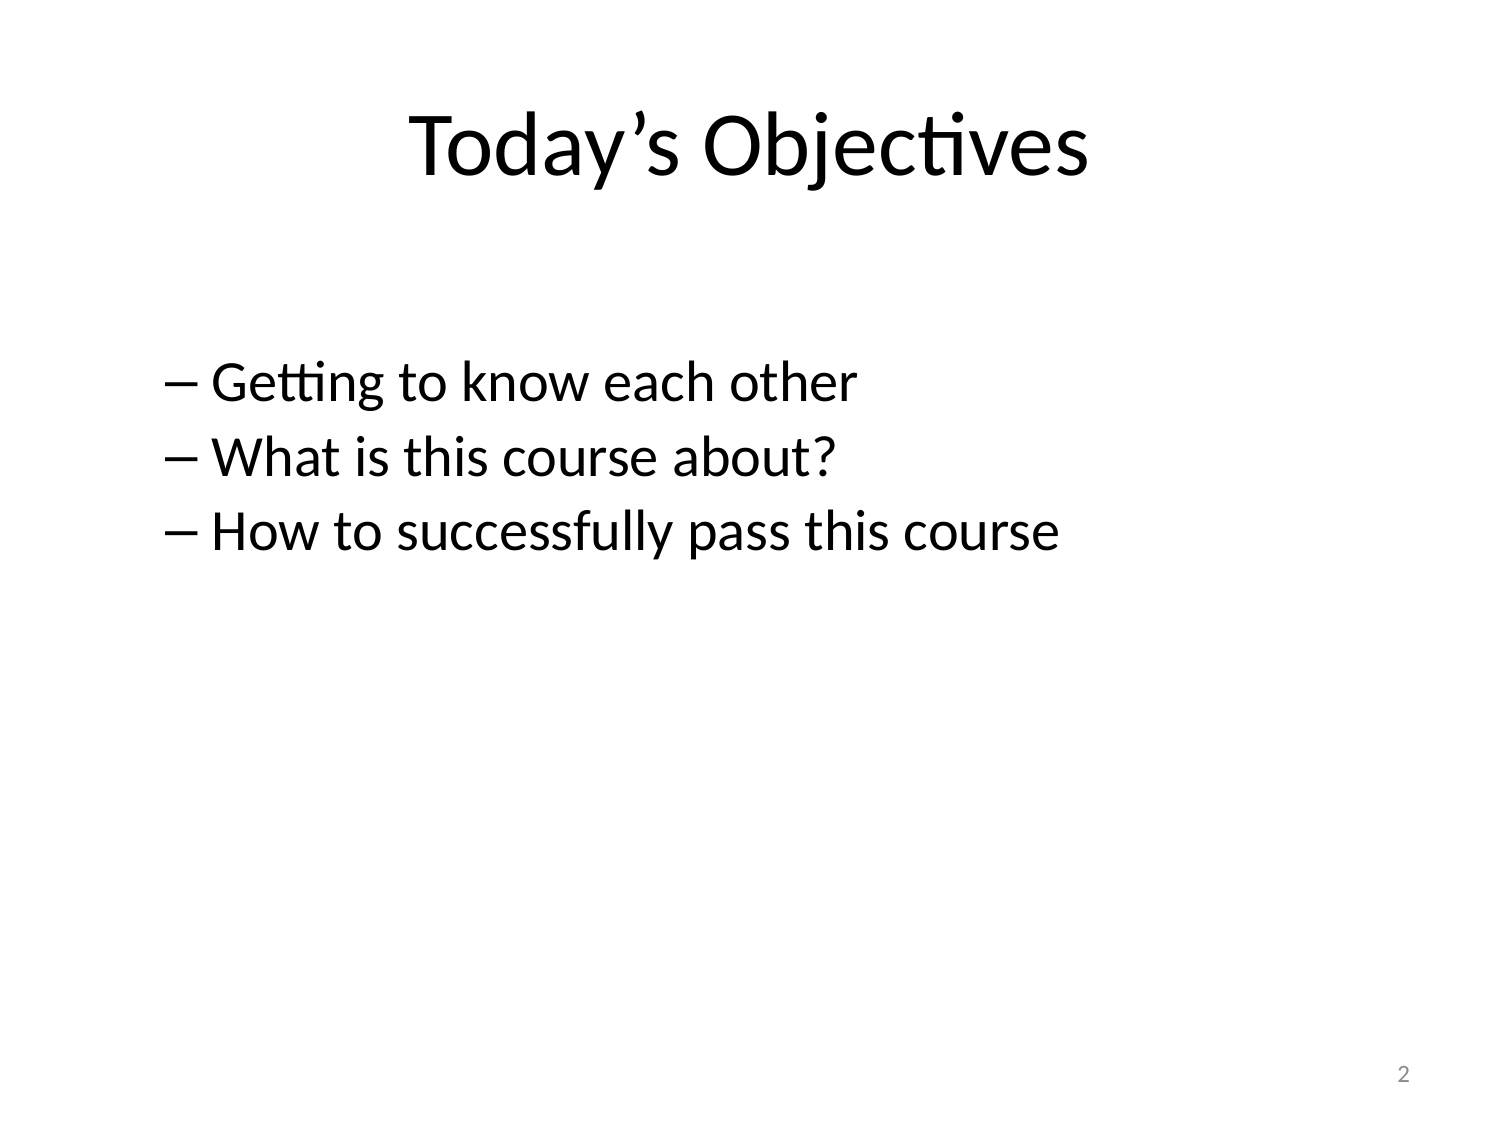

# Today’s Objectives

Getting to know each other
What is this course about?
How to successfully pass this course
2